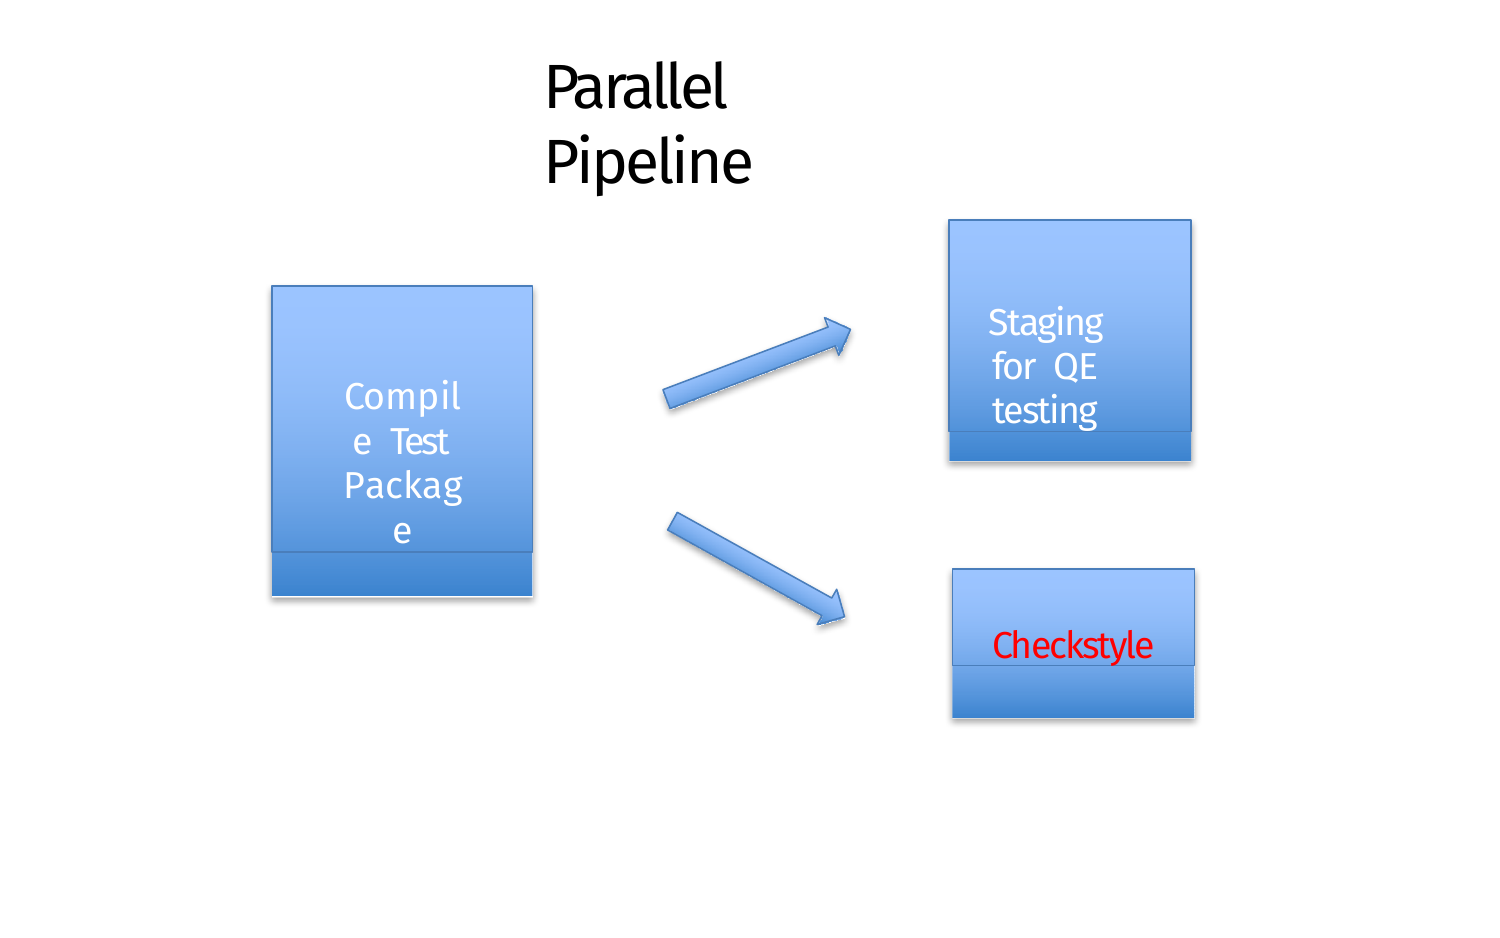

# Parallel Pipeline

Staging for  QE testing

Compile  Test  Package

Checkstyle